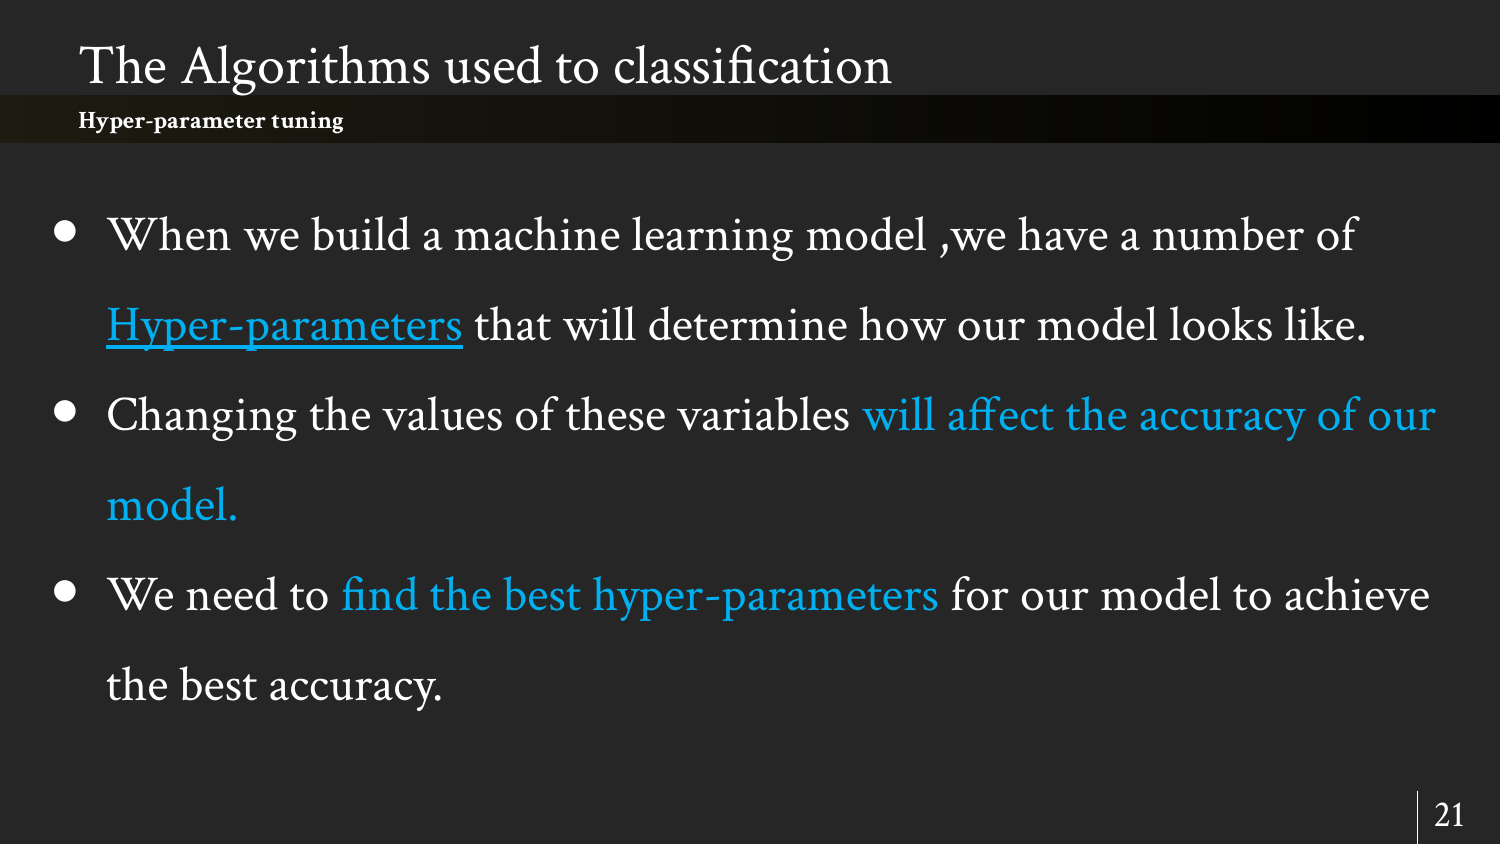

The Algorithms used to classification
Hyper-parameter tuning
When we build a machine learning model ,we have a number of Hyper-parameters that will determine how our model looks like.
Changing the values of these variables will affect the accuracy of our model.
We need to find the best hyper-parameters for our model to achieve the best accuracy.
21